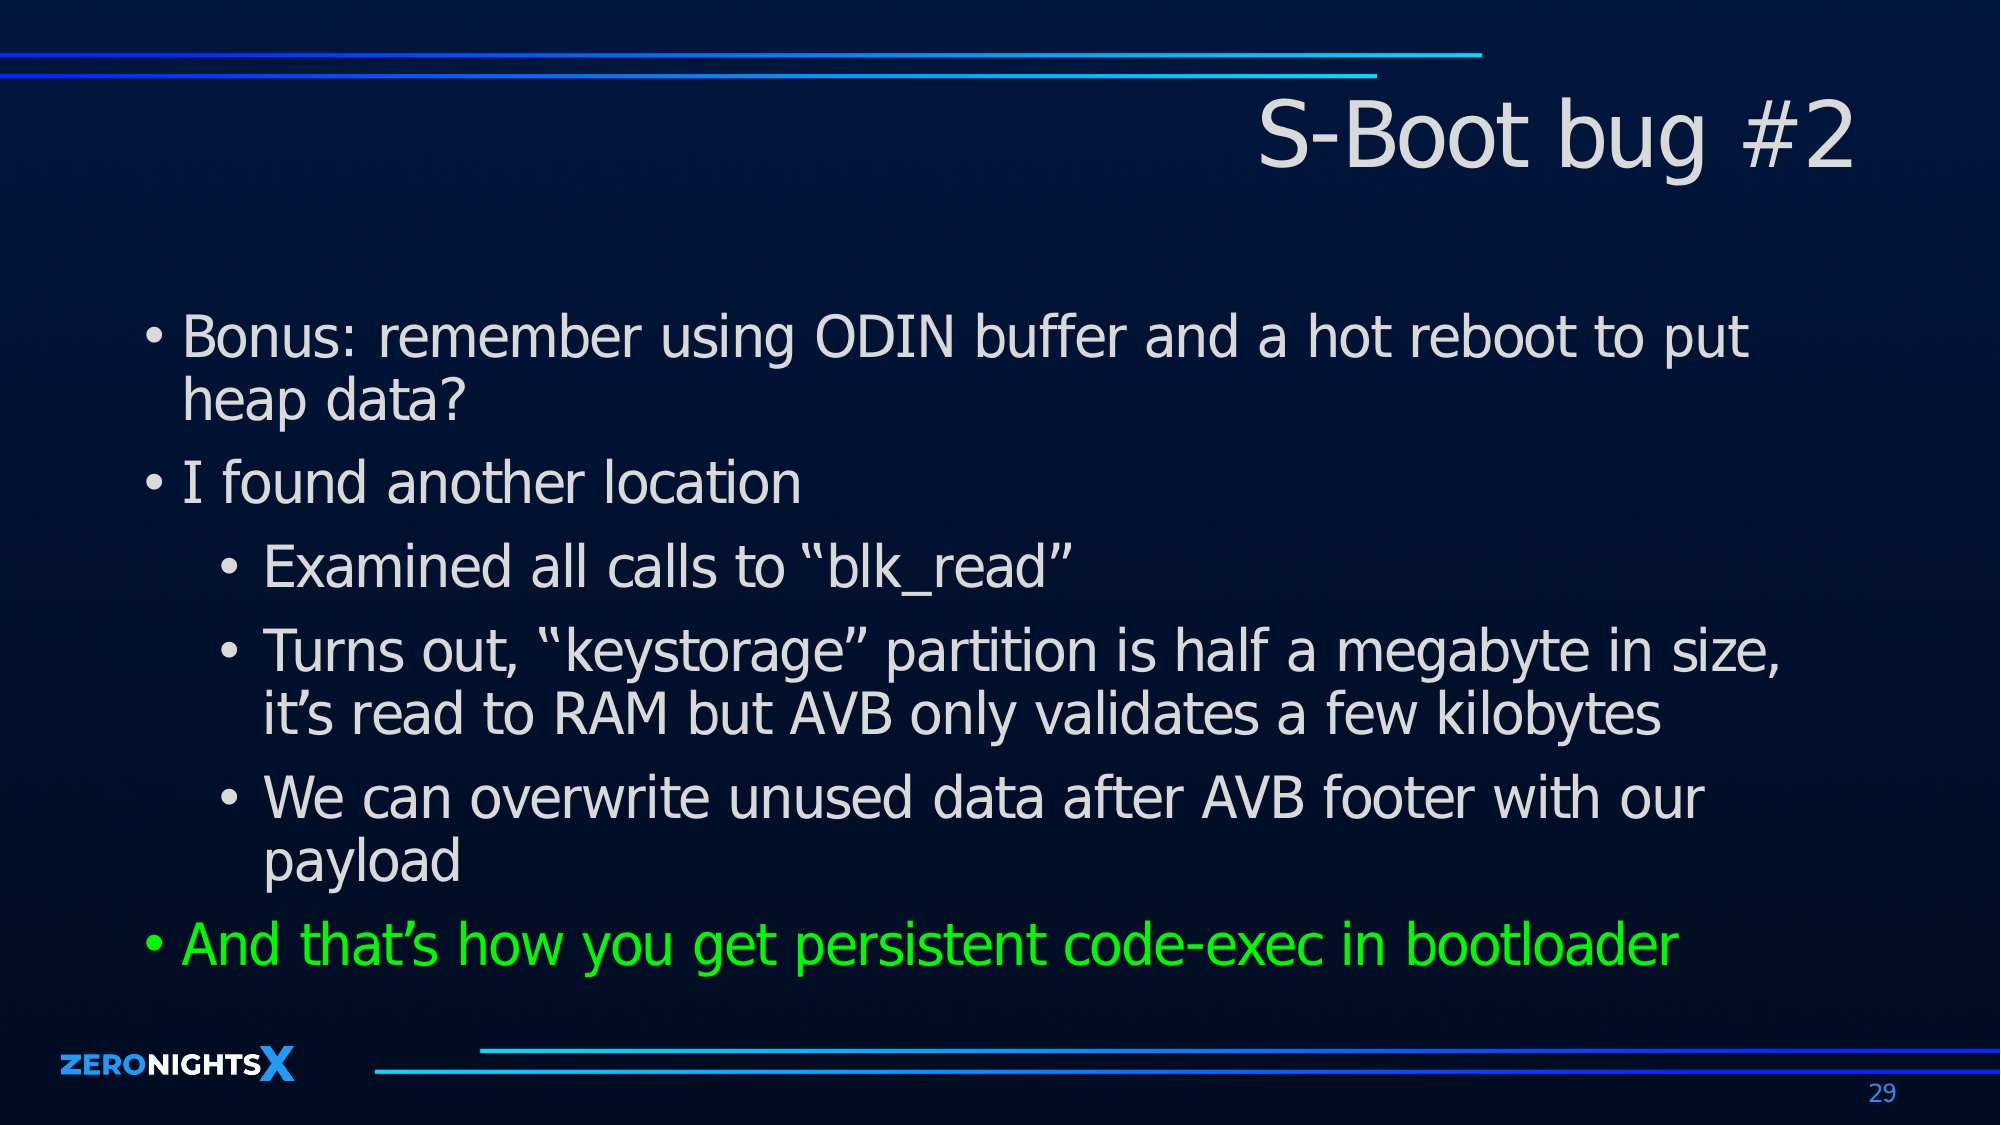

# S-Boot bug #2
Bonus: remember using ODIN buffer and a hot reboot to put heap data?
I found another location
Examined all calls to “blk_read”
Turns out, “keystorage” partition is half a megabyte in size, it’s read to RAM but AVB only validates a few kilobytes
We can overwrite unused data after AVB footer with our payload
And that’s how you get persistent code-exec in bootloader
29